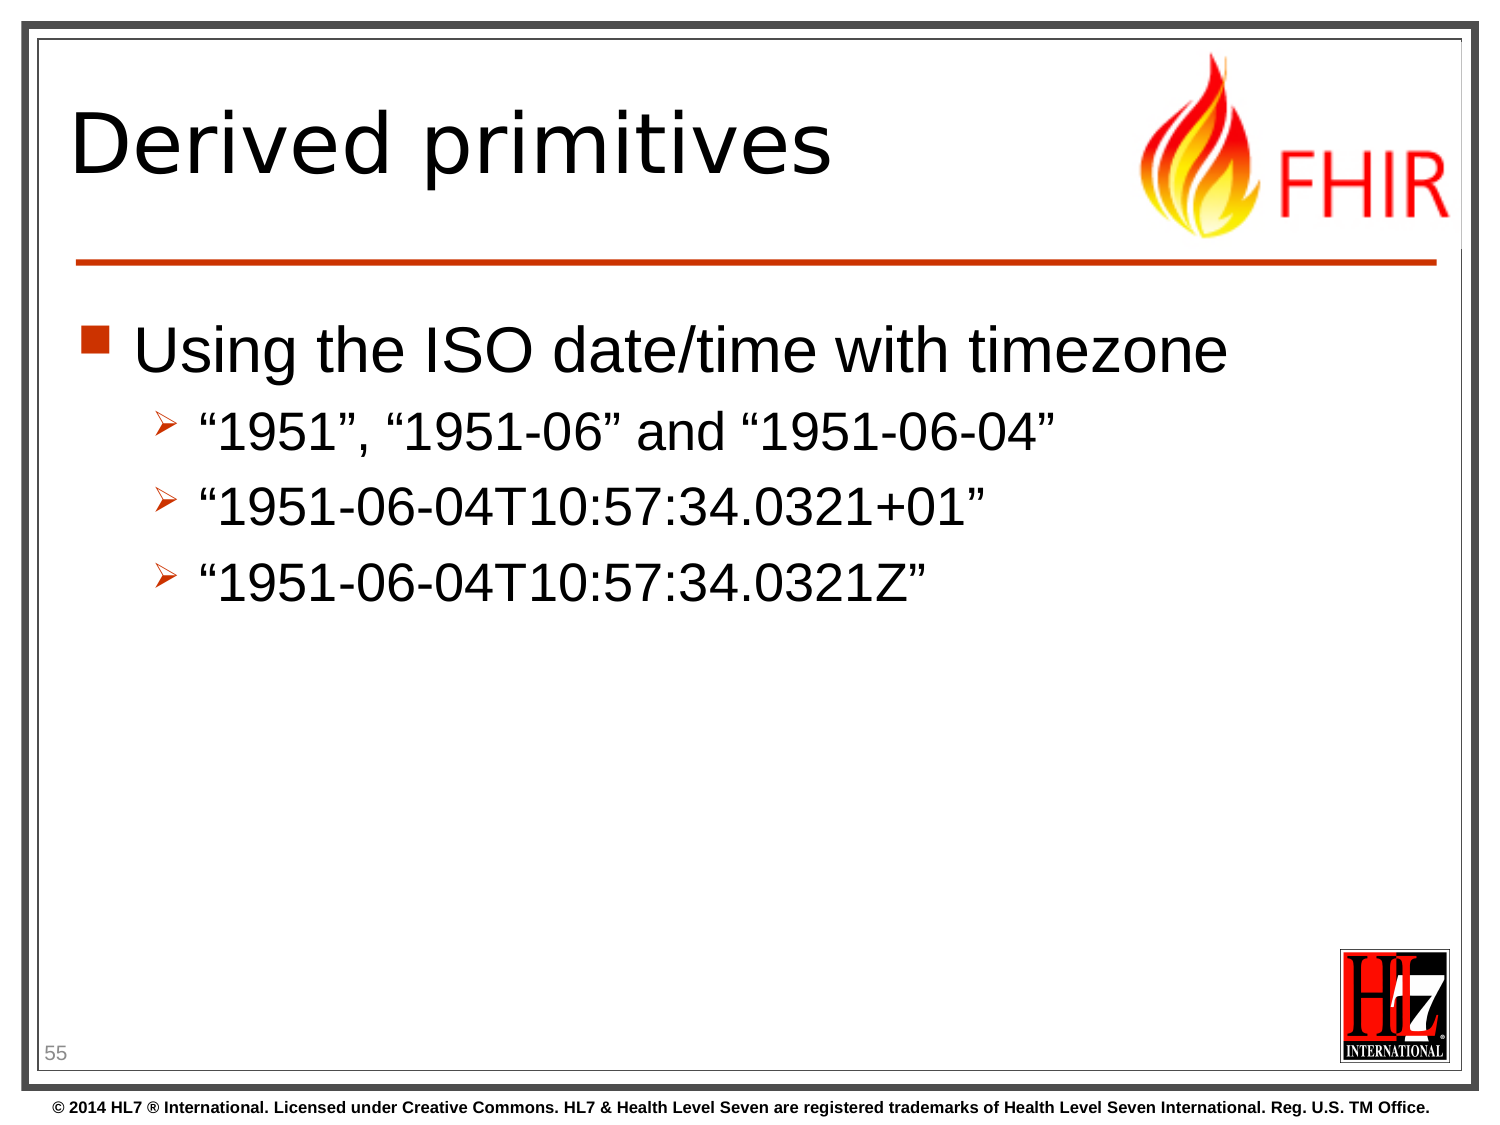

# Derived primitives
Using the ISO date/time with timezone
“1951”, “1951-06” and “1951-06-04”
“1951-06-04T10:57:34.0321+01”
“1951-06-04T10:57:34.0321Z”

55